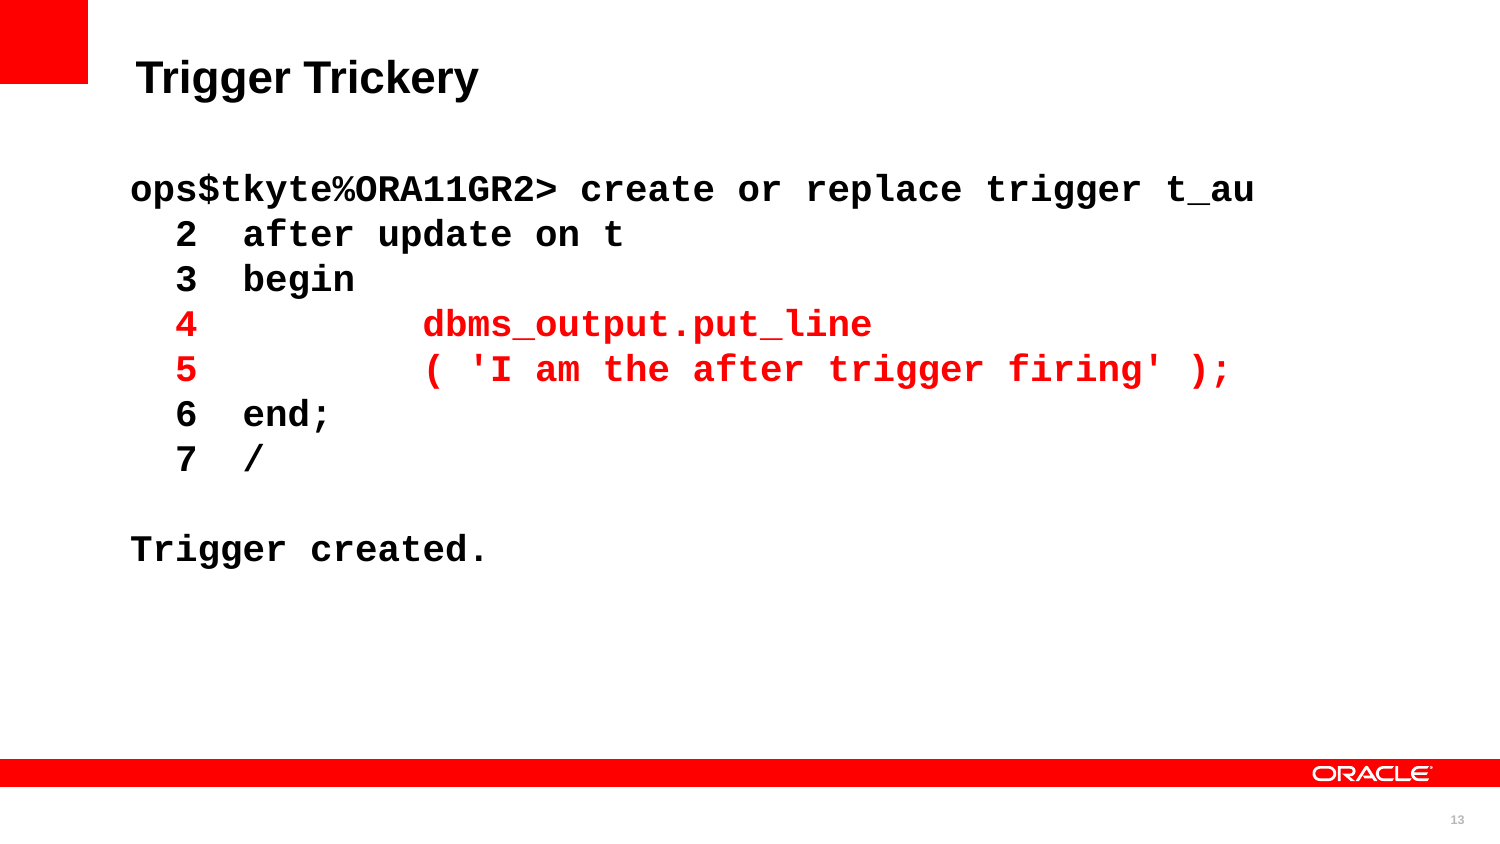

Trigger Trickery
ops$tkyte%ORA11GR2> create or replace trigger t_au
  2  after update on t
  3  begin
  4          dbms_output.put_line
  5          ( 'I am the after trigger firing' );
  6  end;
  7  /

Trigger created.